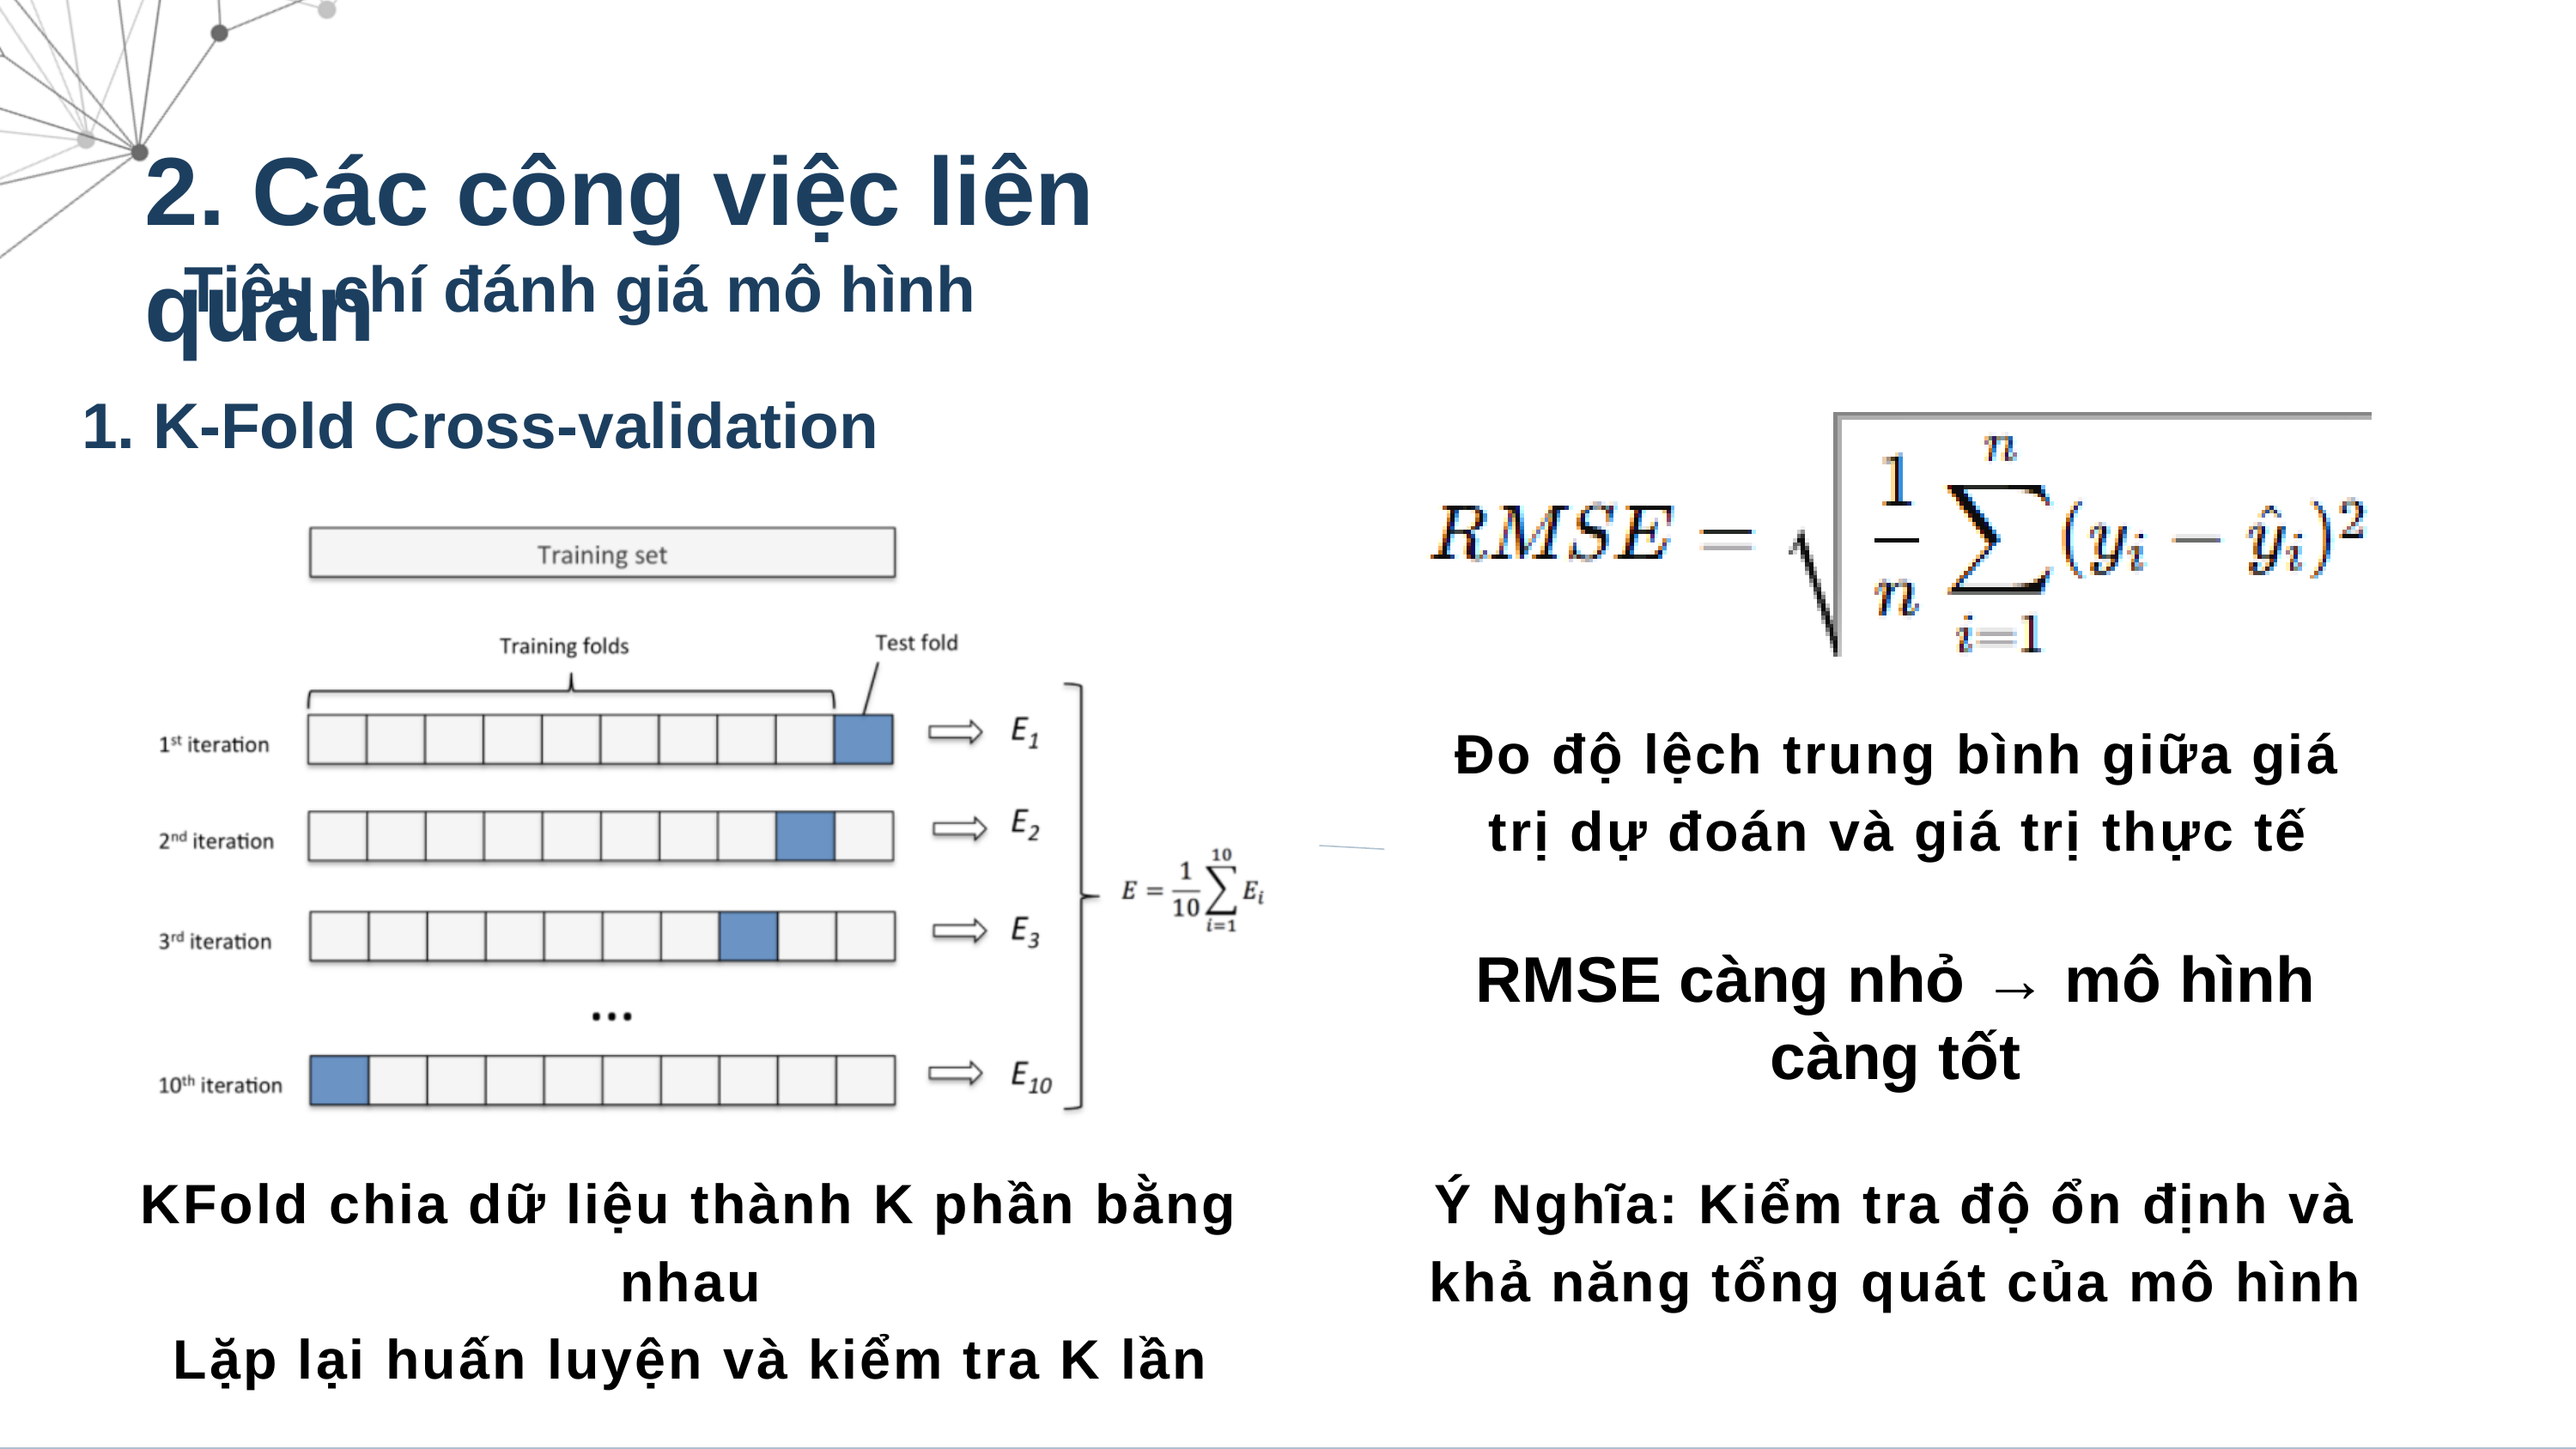

2. Các công việc liên quan
Tiêu chí đánh giá mô hình
1. K-Fold Cross-validation

Đo độ lệch trung bình giữa giá trị dự đoán và giá trị thực tế

RMSE càng nhỏ → mô hình càng tốt
KFold chia dữ liệu thành K phần bằng nhau
Lặp lại huấn luyện và kiểm tra K lần
Ý Nghĩa: Kiểm tra độ ổn định và khả năng tổng quát của mô hình